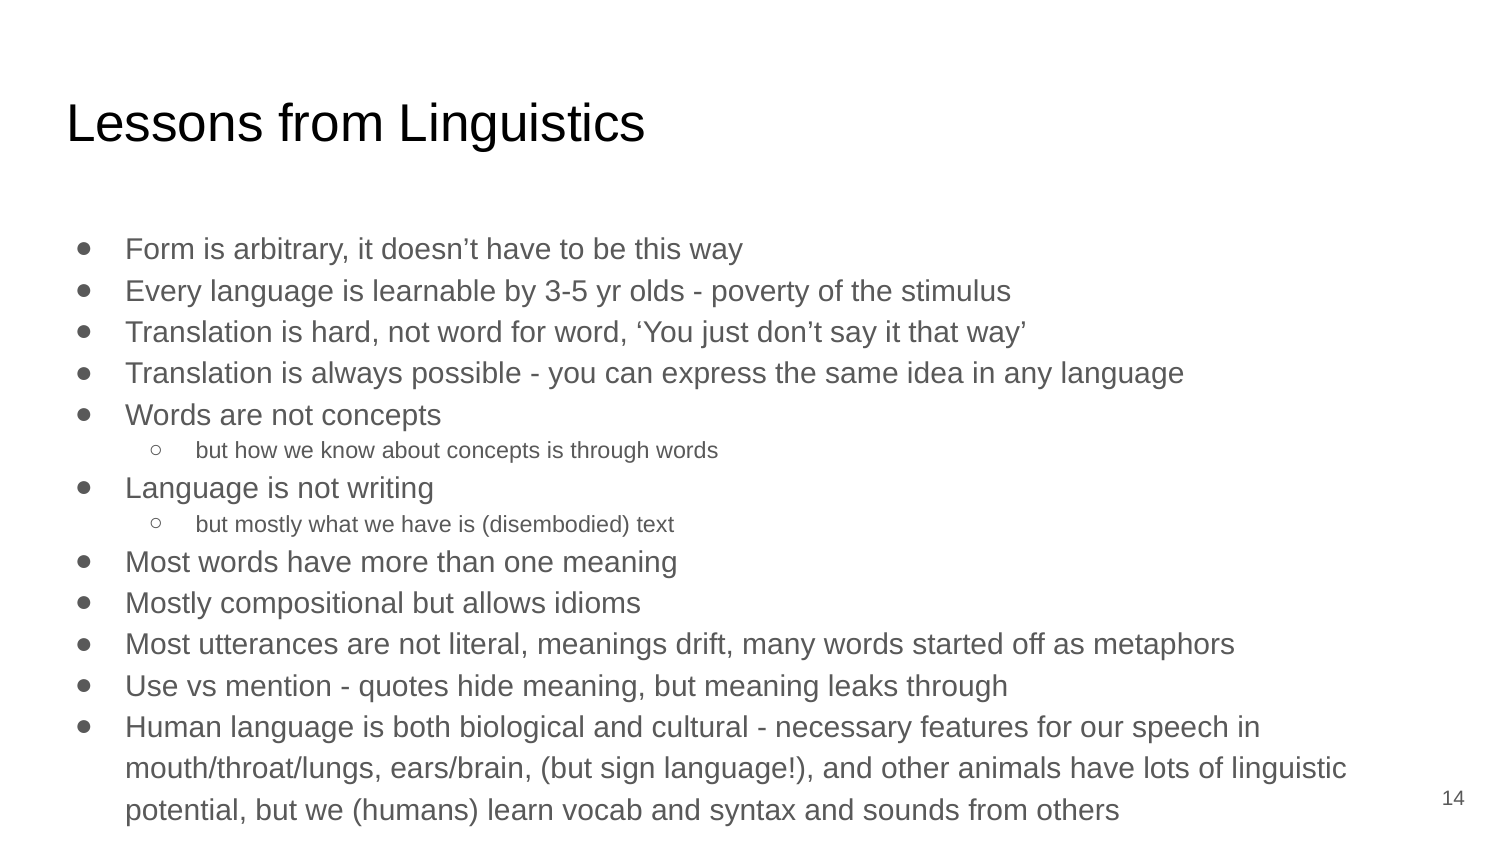

# Lessons from Linguistics
Form is arbitrary, it doesn’t have to be this way
Every language is learnable by 3-5 yr olds - poverty of the stimulus
Translation is hard, not word for word, ‘You just don’t say it that way’
Translation is always possible - you can express the same idea in any language
Words are not concepts
but how we know about concepts is through words
Language is not writing
but mostly what we have is (disembodied) text
Most words have more than one meaning
Mostly compositional but allows idioms
Most utterances are not literal, meanings drift, many words started off as metaphors
Use vs mention - quotes hide meaning, but meaning leaks through
Human language is both biological and cultural - necessary features for our speech in mouth/throat/lungs, ears/brain, (but sign language!), and other animals have lots of linguistic potential, but we (humans) learn vocab and syntax and sounds from others
14